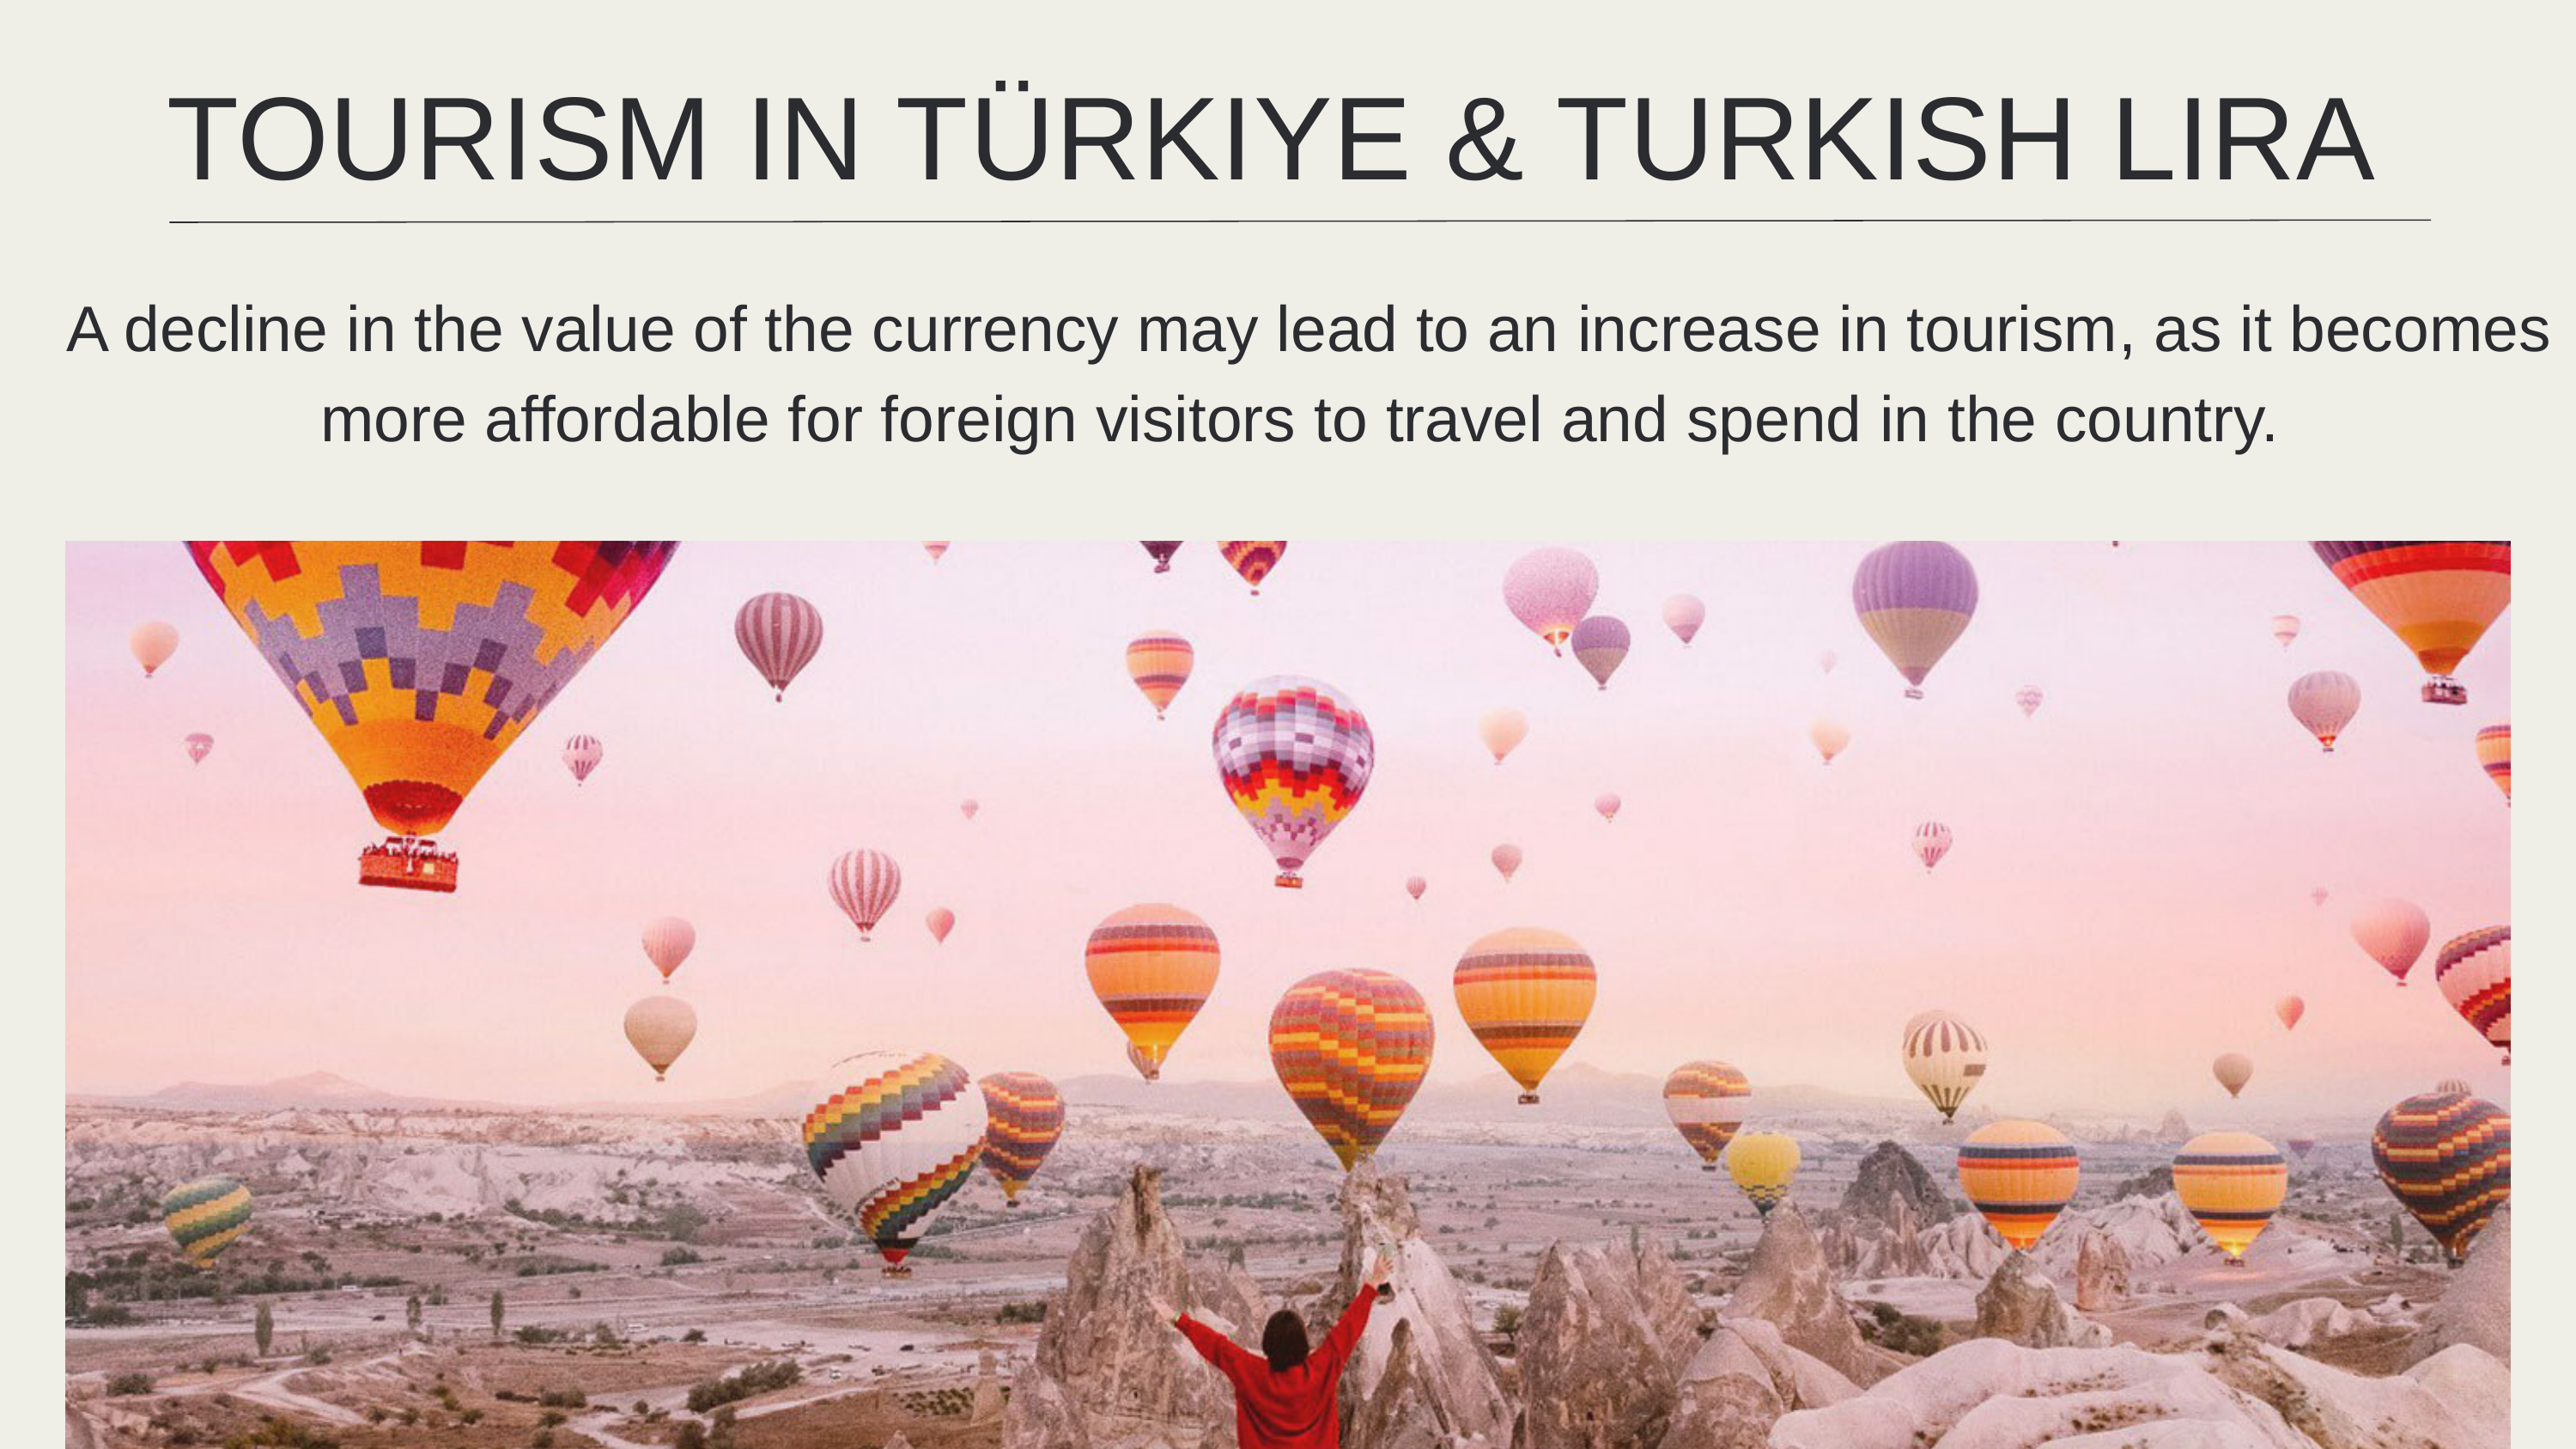

TOURISM IN TÜRKIYE & TURKISH LIRA

 A decline in the value of the currency may lead to an increase in tourism, as it becomes more affordable for foreign visitors to travel and spend in the country.